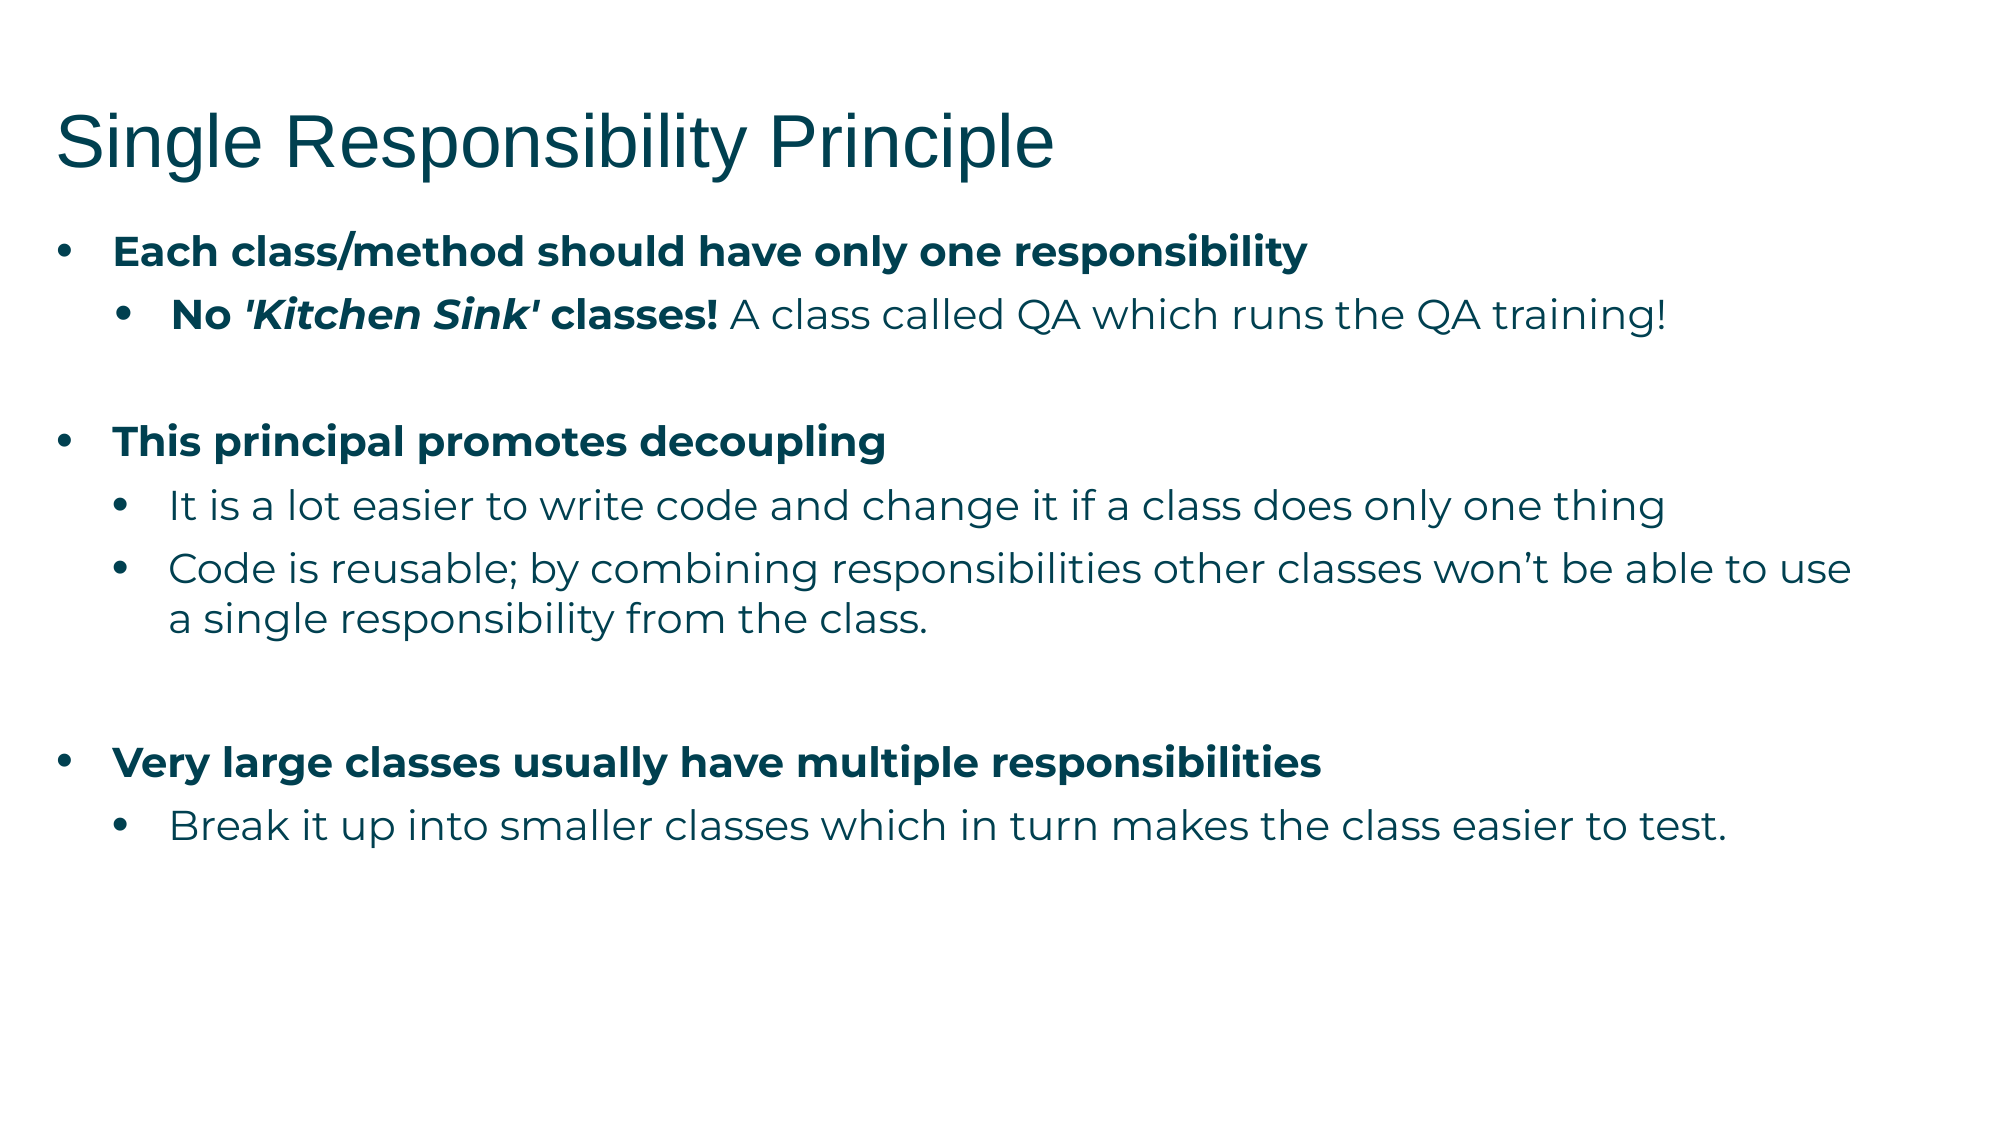

# Single Responsibility Principle
Each class/method should have only one responsibility
No 'Kitchen Sink' classes! A class called QA which runs the QA training!

This principal promotes decoupling
It is a lot easier to write code and change it if a class does only one thing
Code is reusable; by combining responsibilities other classes won’t be able to use
a single responsibility from the class.

Very large classes usually have multiple responsibilities
Break it up into smaller classes which in turn makes the class easier to test.